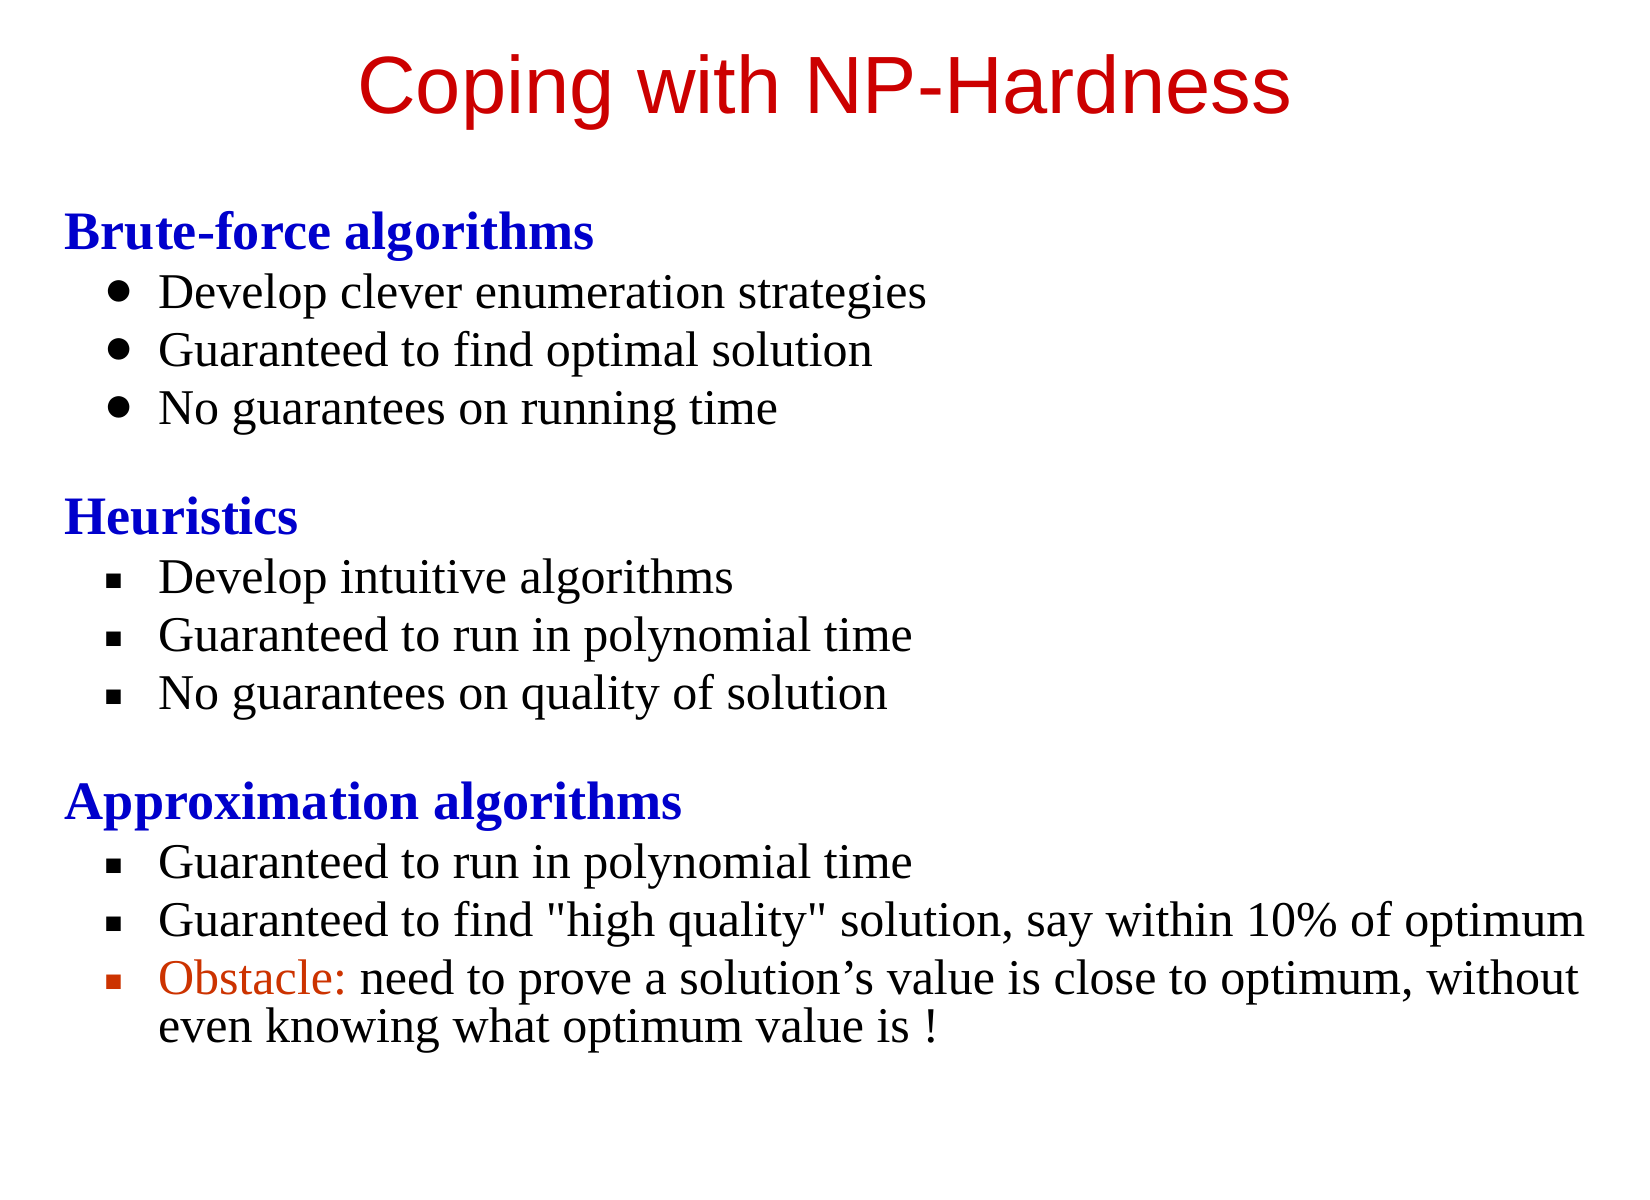

# Coping with NP-Hardness
Brute-force algorithms
Develop clever enumeration strategies
Guaranteed to find optimal solution
No guarantees on running time

Heuristics
Develop intuitive algorithms
Guaranteed to run in polynomial time
No guarantees on quality of solution

Approximation algorithms
Guaranteed to run in polynomial time
Guaranteed to find "high quality" solution, say within 10% of optimum
Obstacle: need to prove a solution’s value is close to optimum, without even knowing what optimum value is !